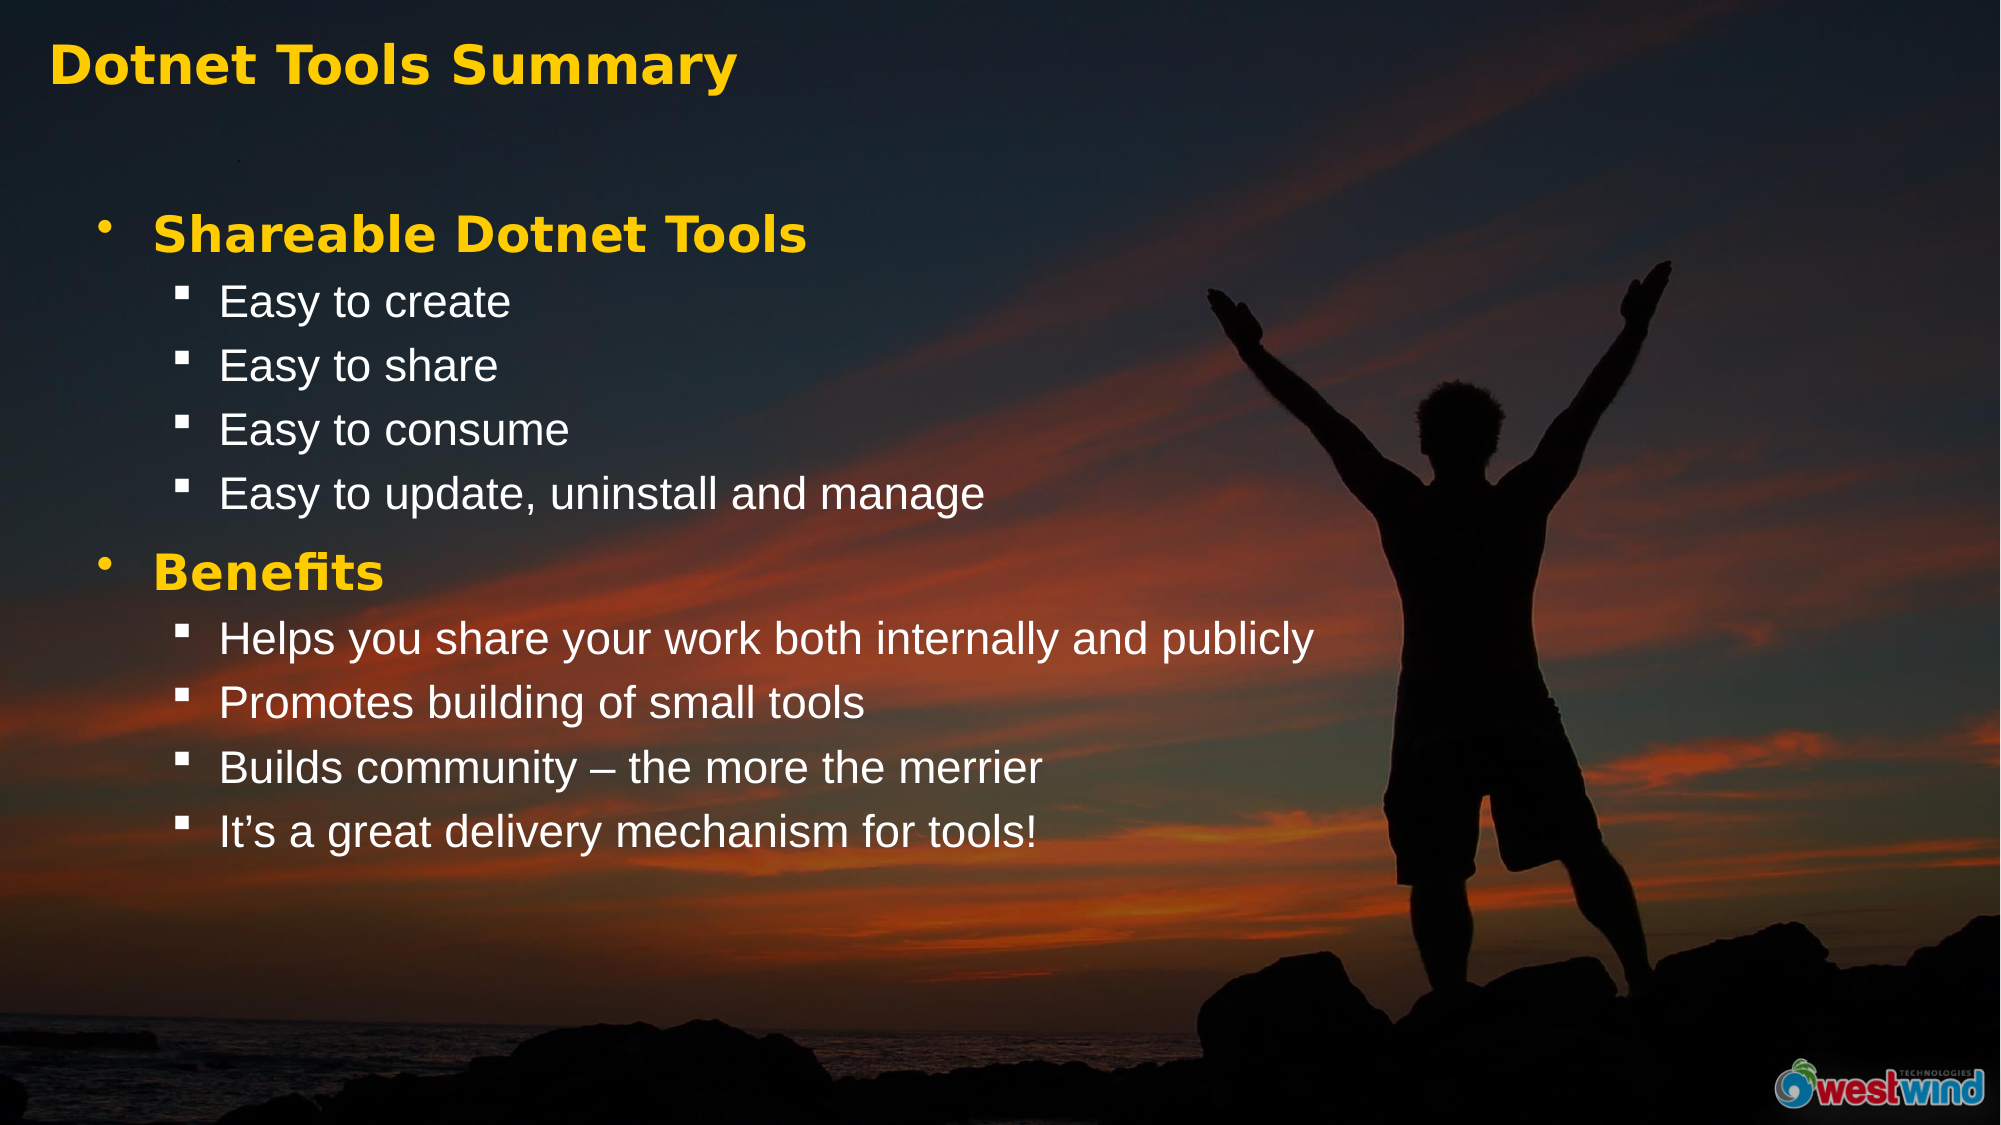

# Dotnet Tools Summary
Shareable Dotnet Tools
Easy to create
Easy to share
Easy to consume
Easy to update, uninstall and manage
Benefits
Helps you share your work both internally and publicly
Promotes building of small tools
Builds community – the more the merrier
It’s a great delivery mechanism for tools!